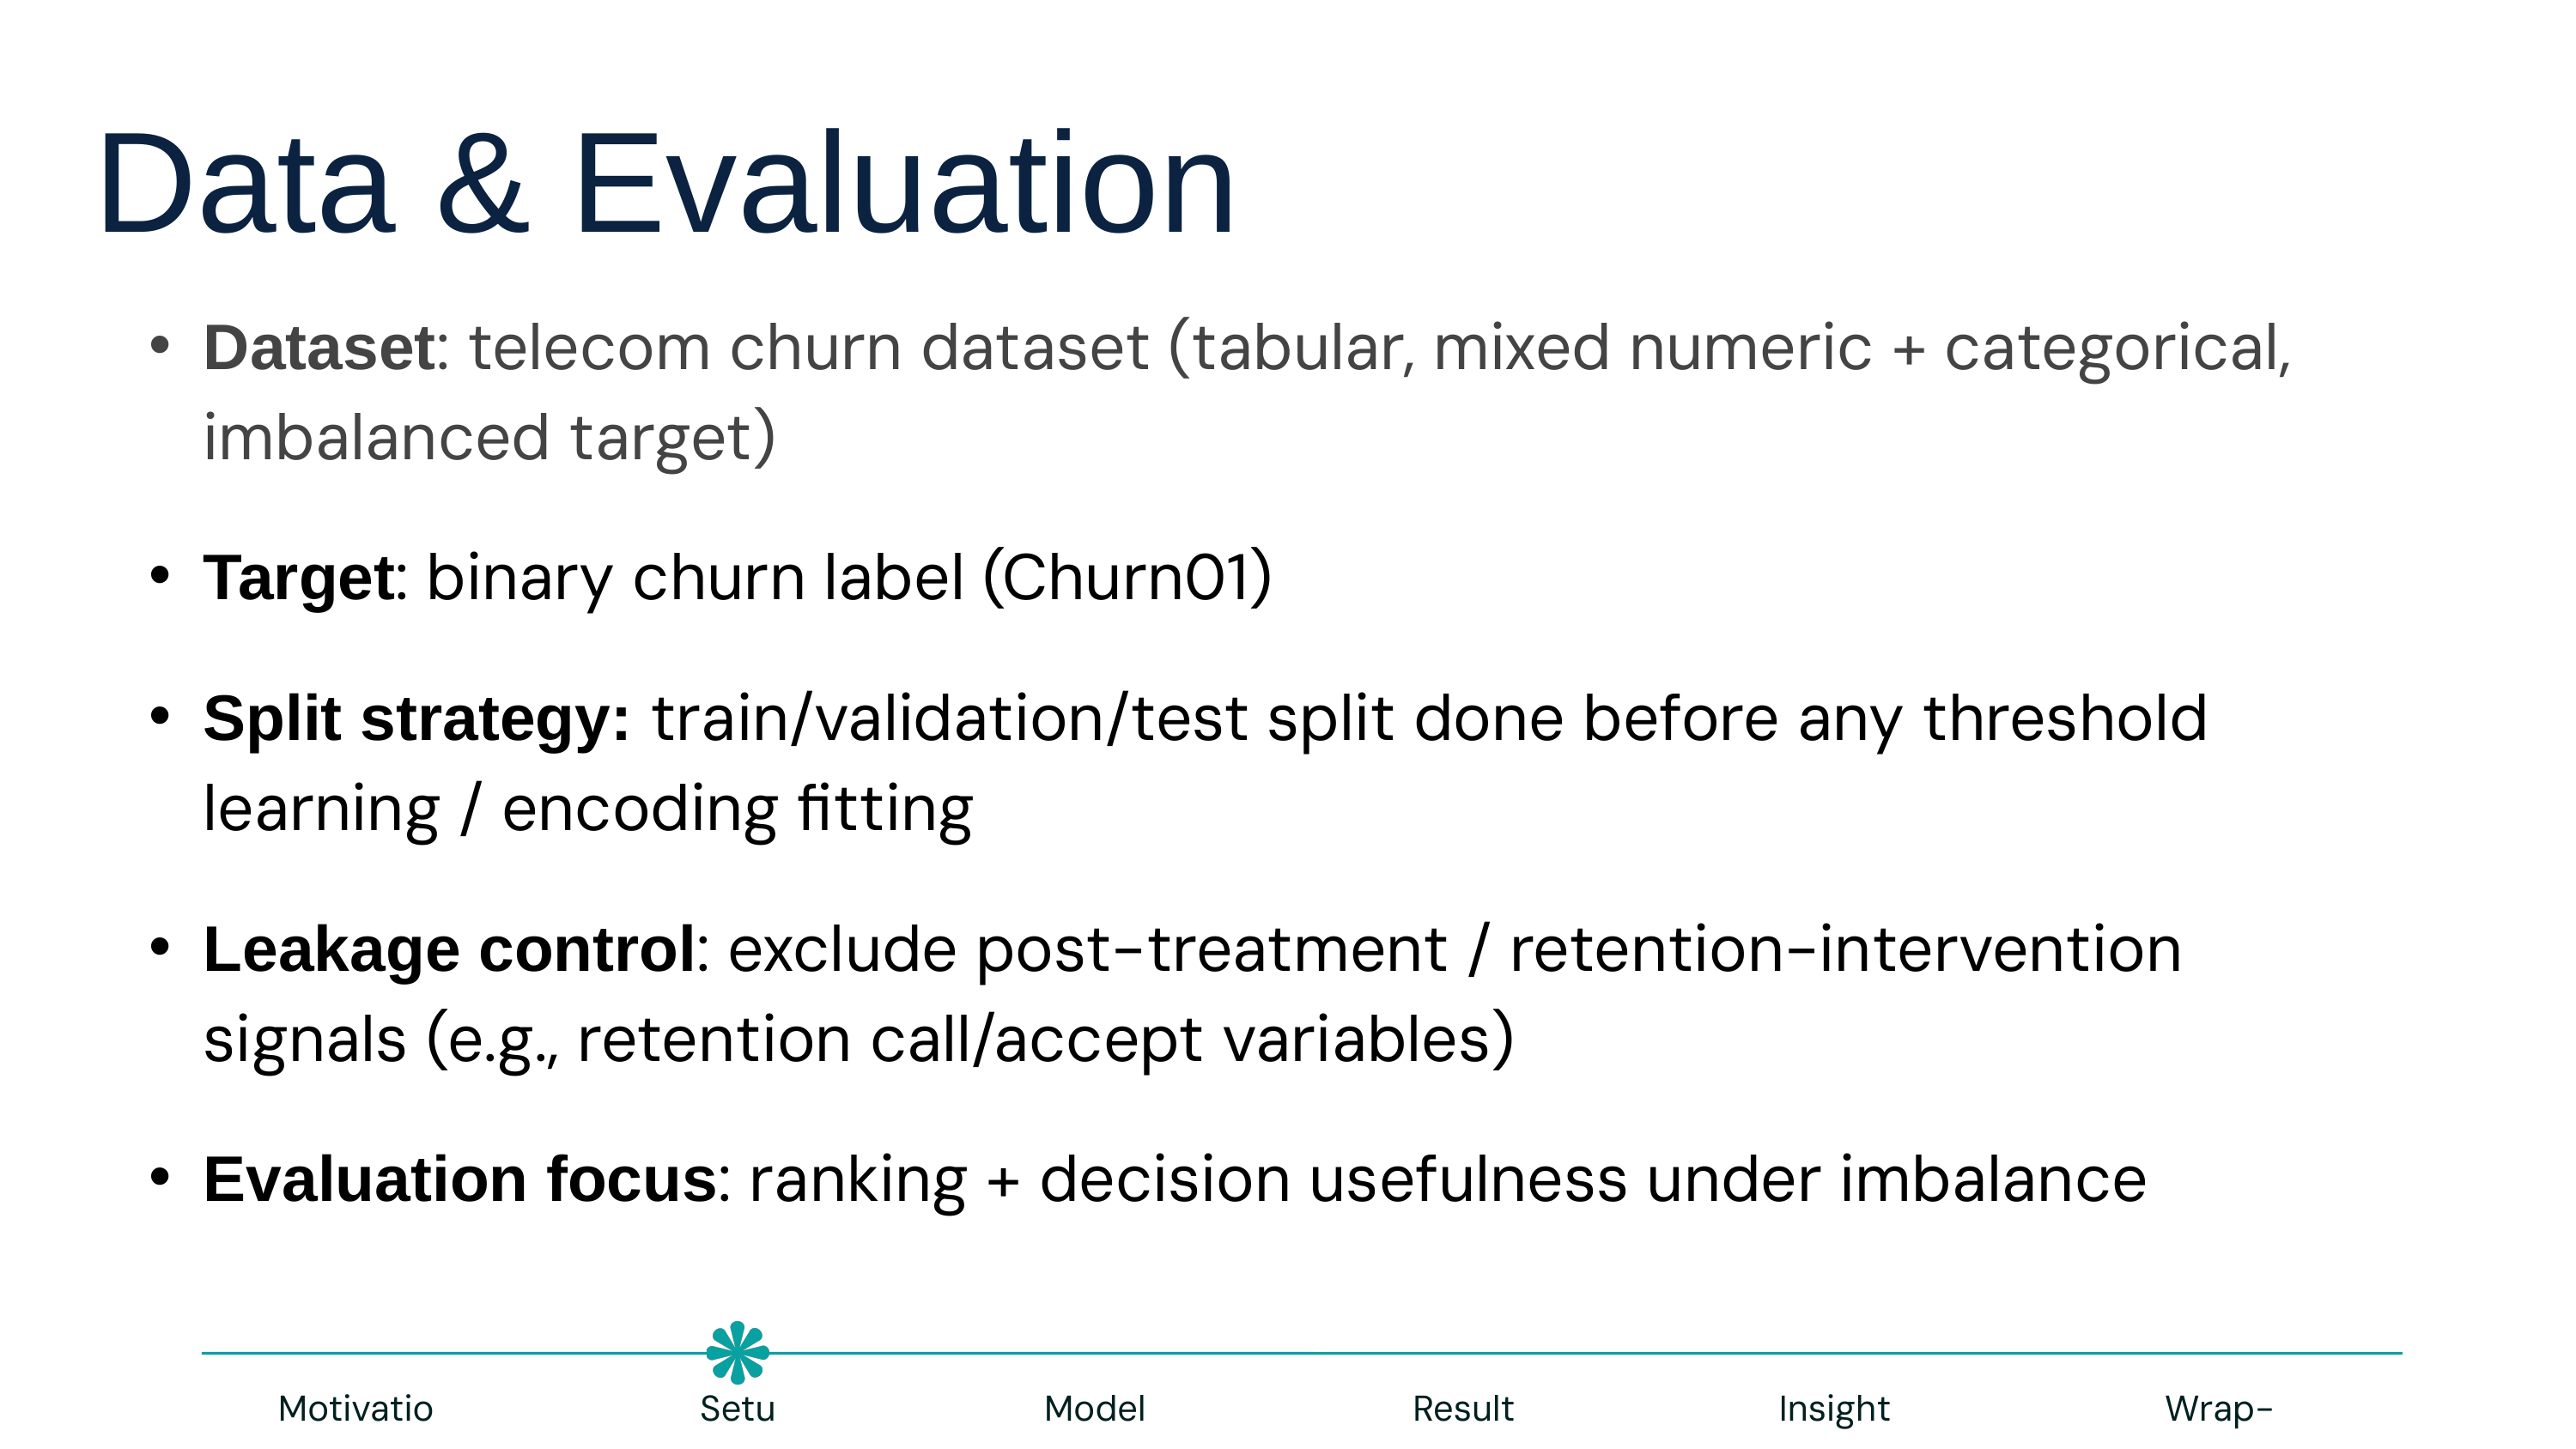

Data & Evaluation
Dataset: telecom churn dataset (tabular, mixed numeric + categorical, imbalanced target)
Target: binary churn label (Churn01)
Split strategy: train/validation/test split done before any threshold learning / encoding fitting
Leakage control: exclude post-treatment / retention-intervention signals (e.g., retention call/accept variables)
Evaluation focus: ranking + decision usefulness under imbalance

Motivation
Setup
Models
Results
Insights
Wrap-up